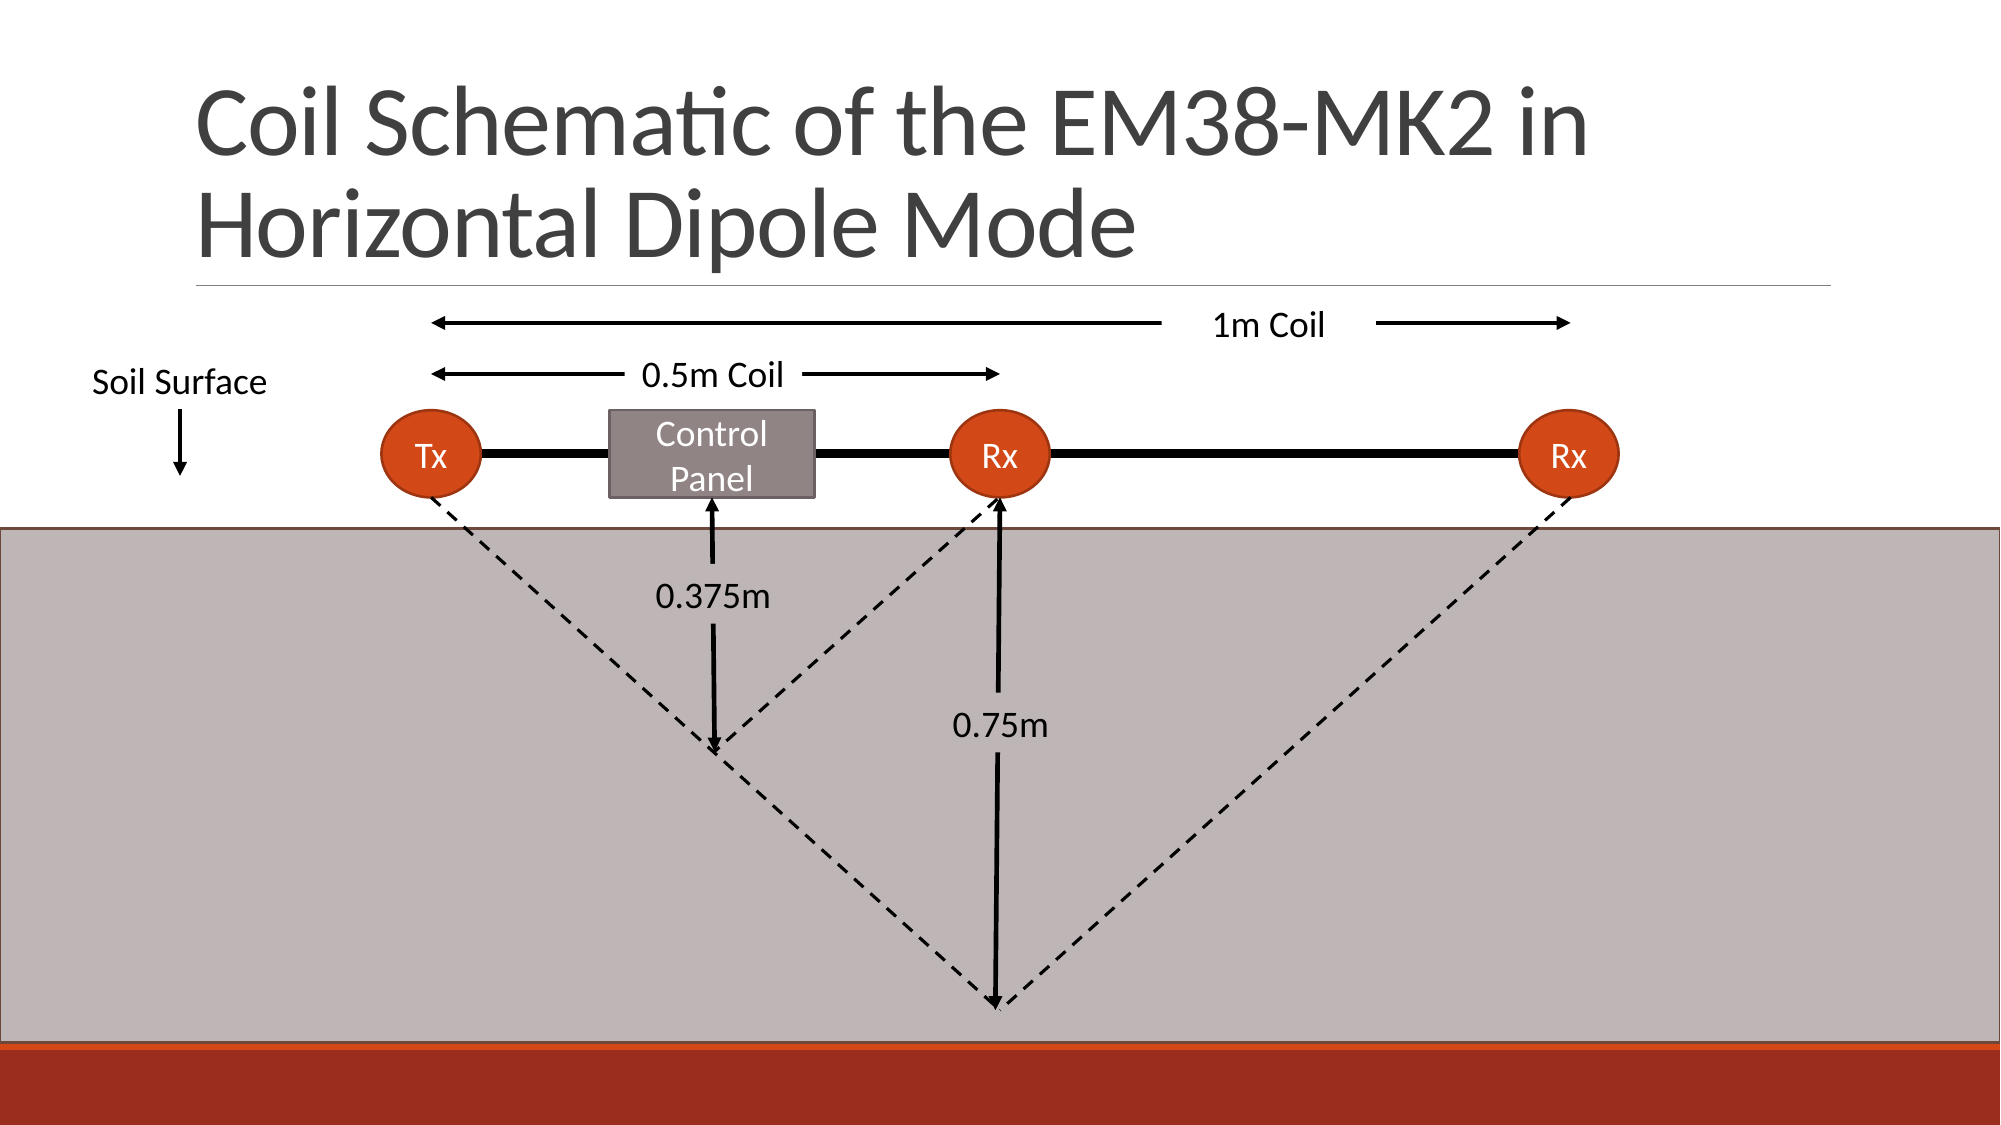

# Coil Schematic of the EM38-MK2 in Horizontal Dipole Mode
1m Coil
0.5m Coil
Soil Surface
Rx
Tx
Rx
Control Panel

0.375m
0.75m